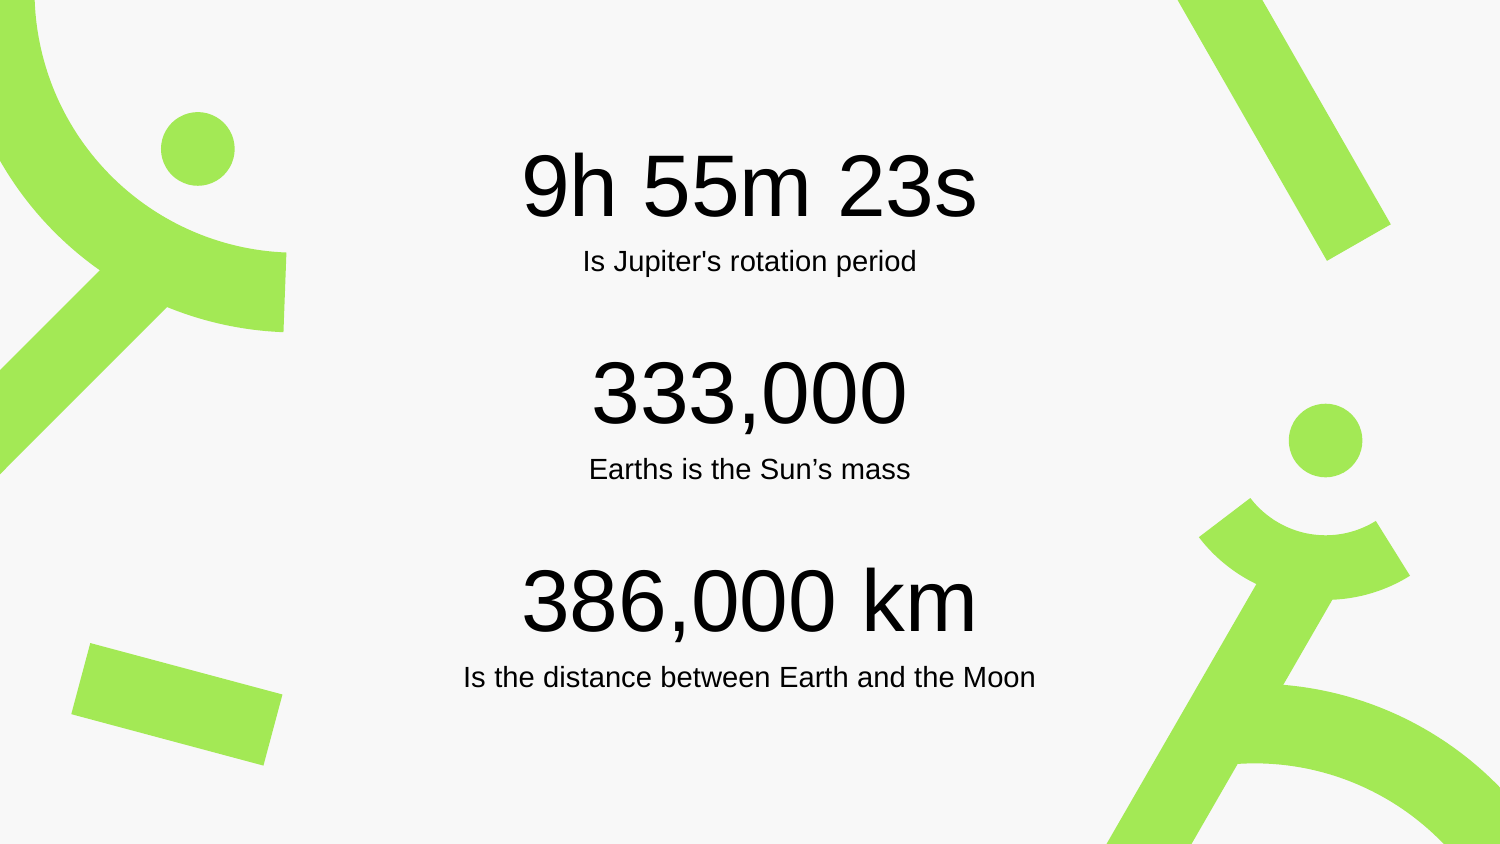

# 9h 55m 23s
Is Jupiter's rotation period
333,000
Earths is the Sun’s mass
386,000 km
Is the distance between Earth and the Moon